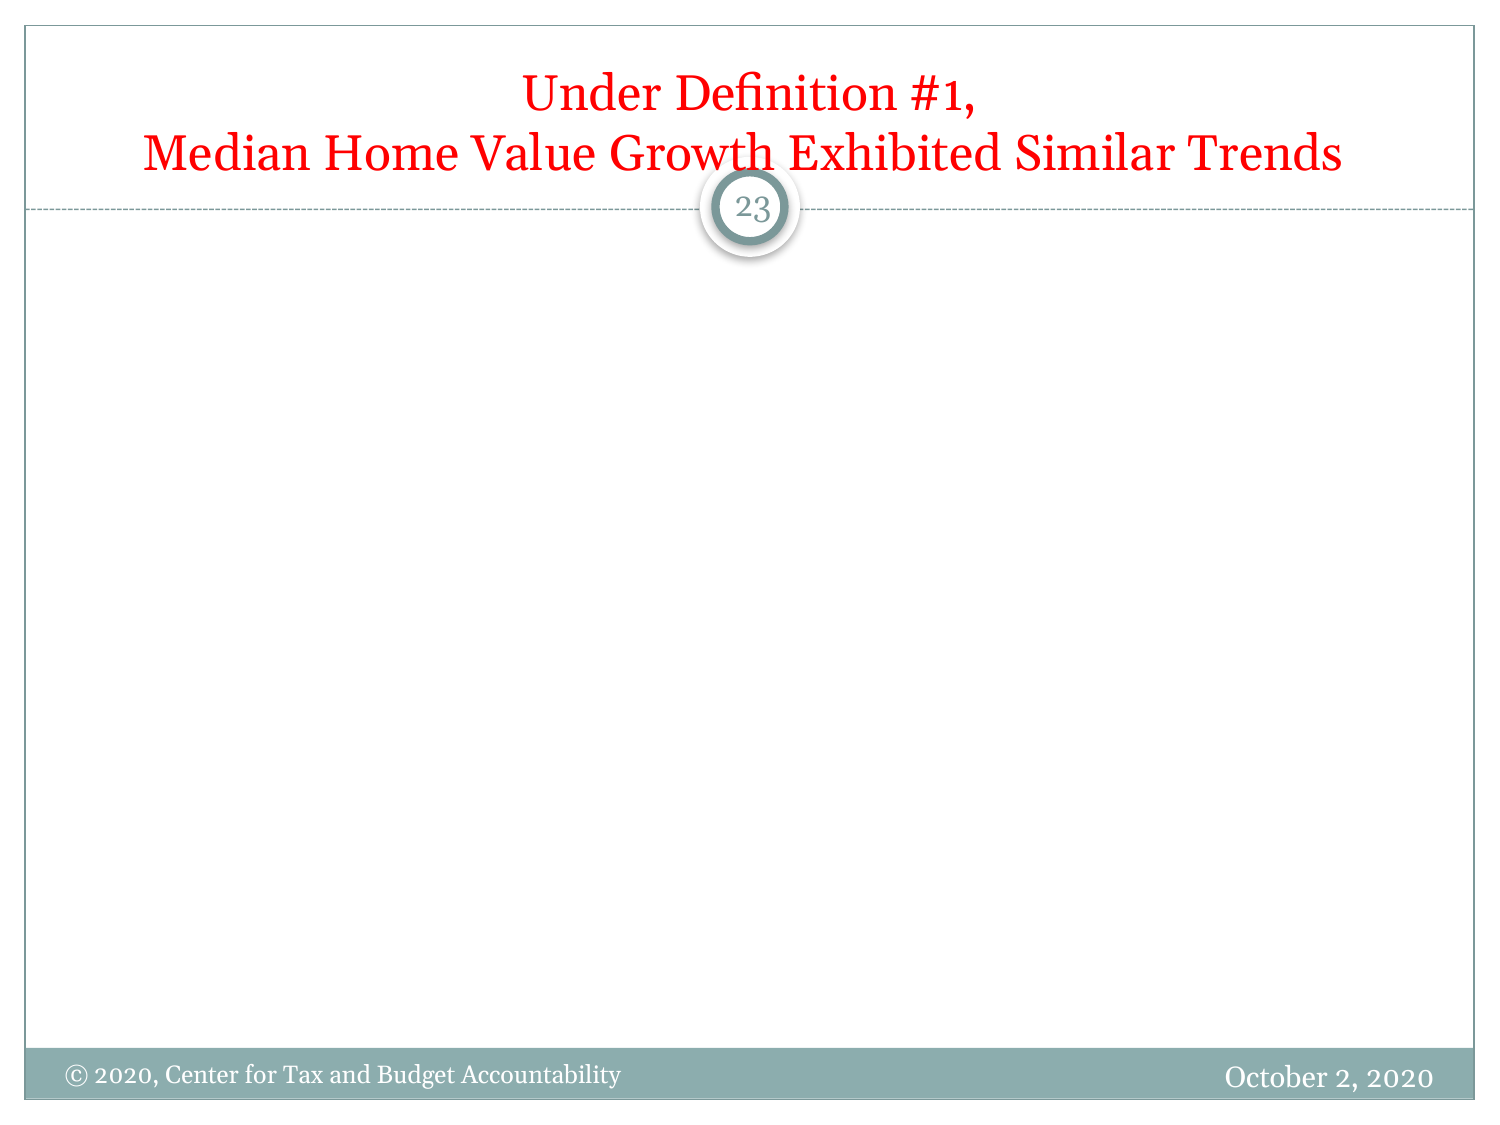

# Under Definition #1, Median Home Value Growth Exhibited Similar Trends
23
October 2, 2020
© 2020, Center for Tax and Budget Accountability